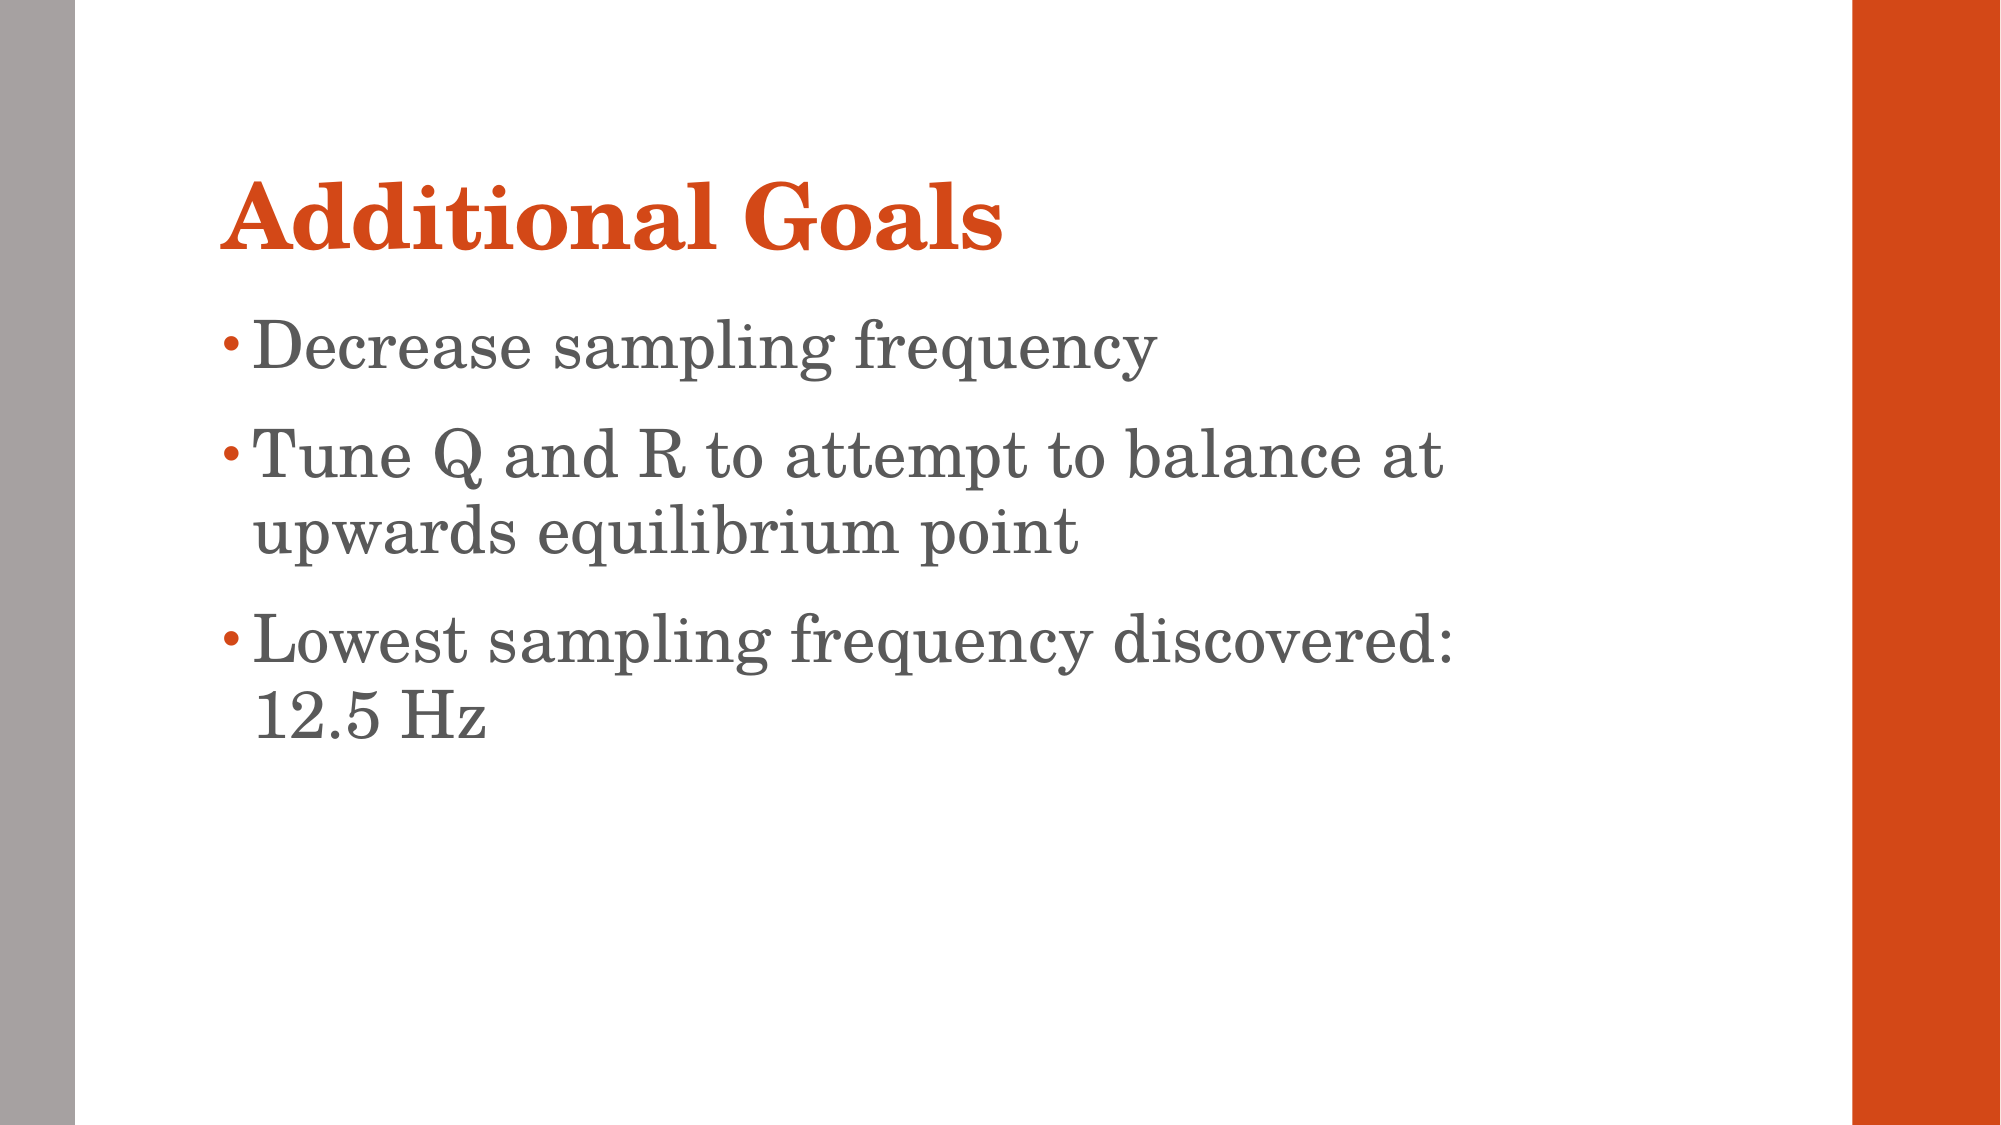

# Additional Goals
Decrease sampling frequency
Tune Q and R to attempt to balance at upwards equilibrium point
Lowest sampling frequency discovered: 12.5 Hz